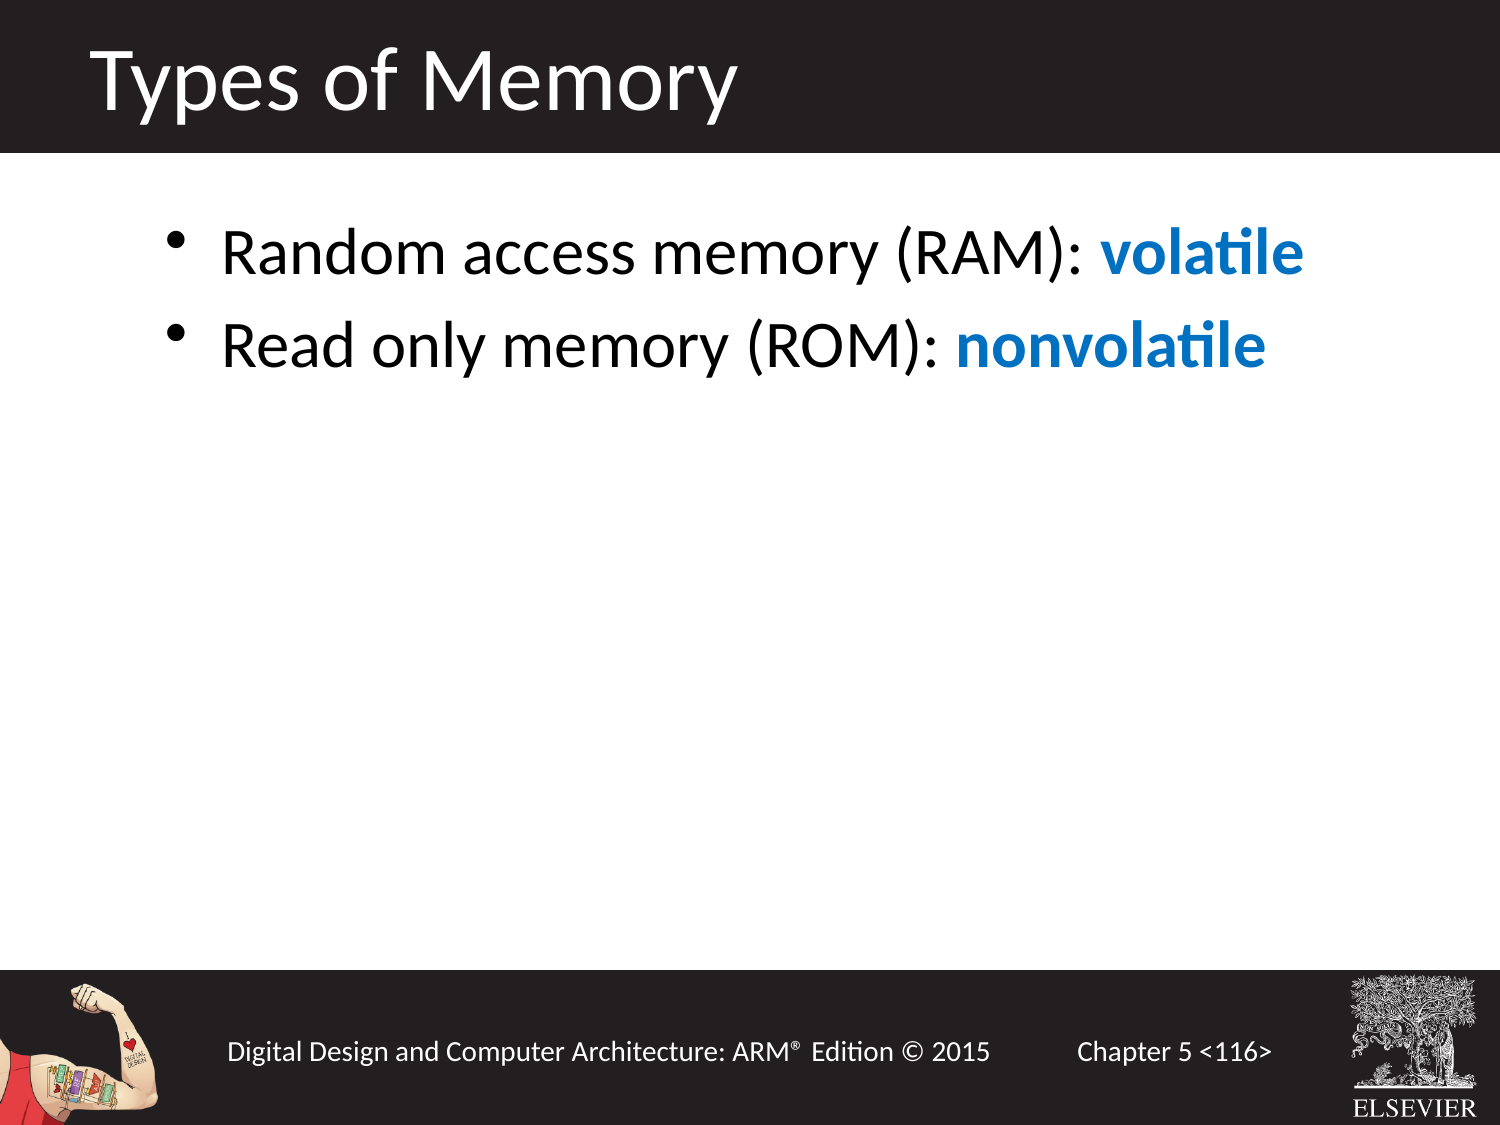

Types of Memory

Random access memory (RAM): volatile
Read only memory (ROM): nonvolatile